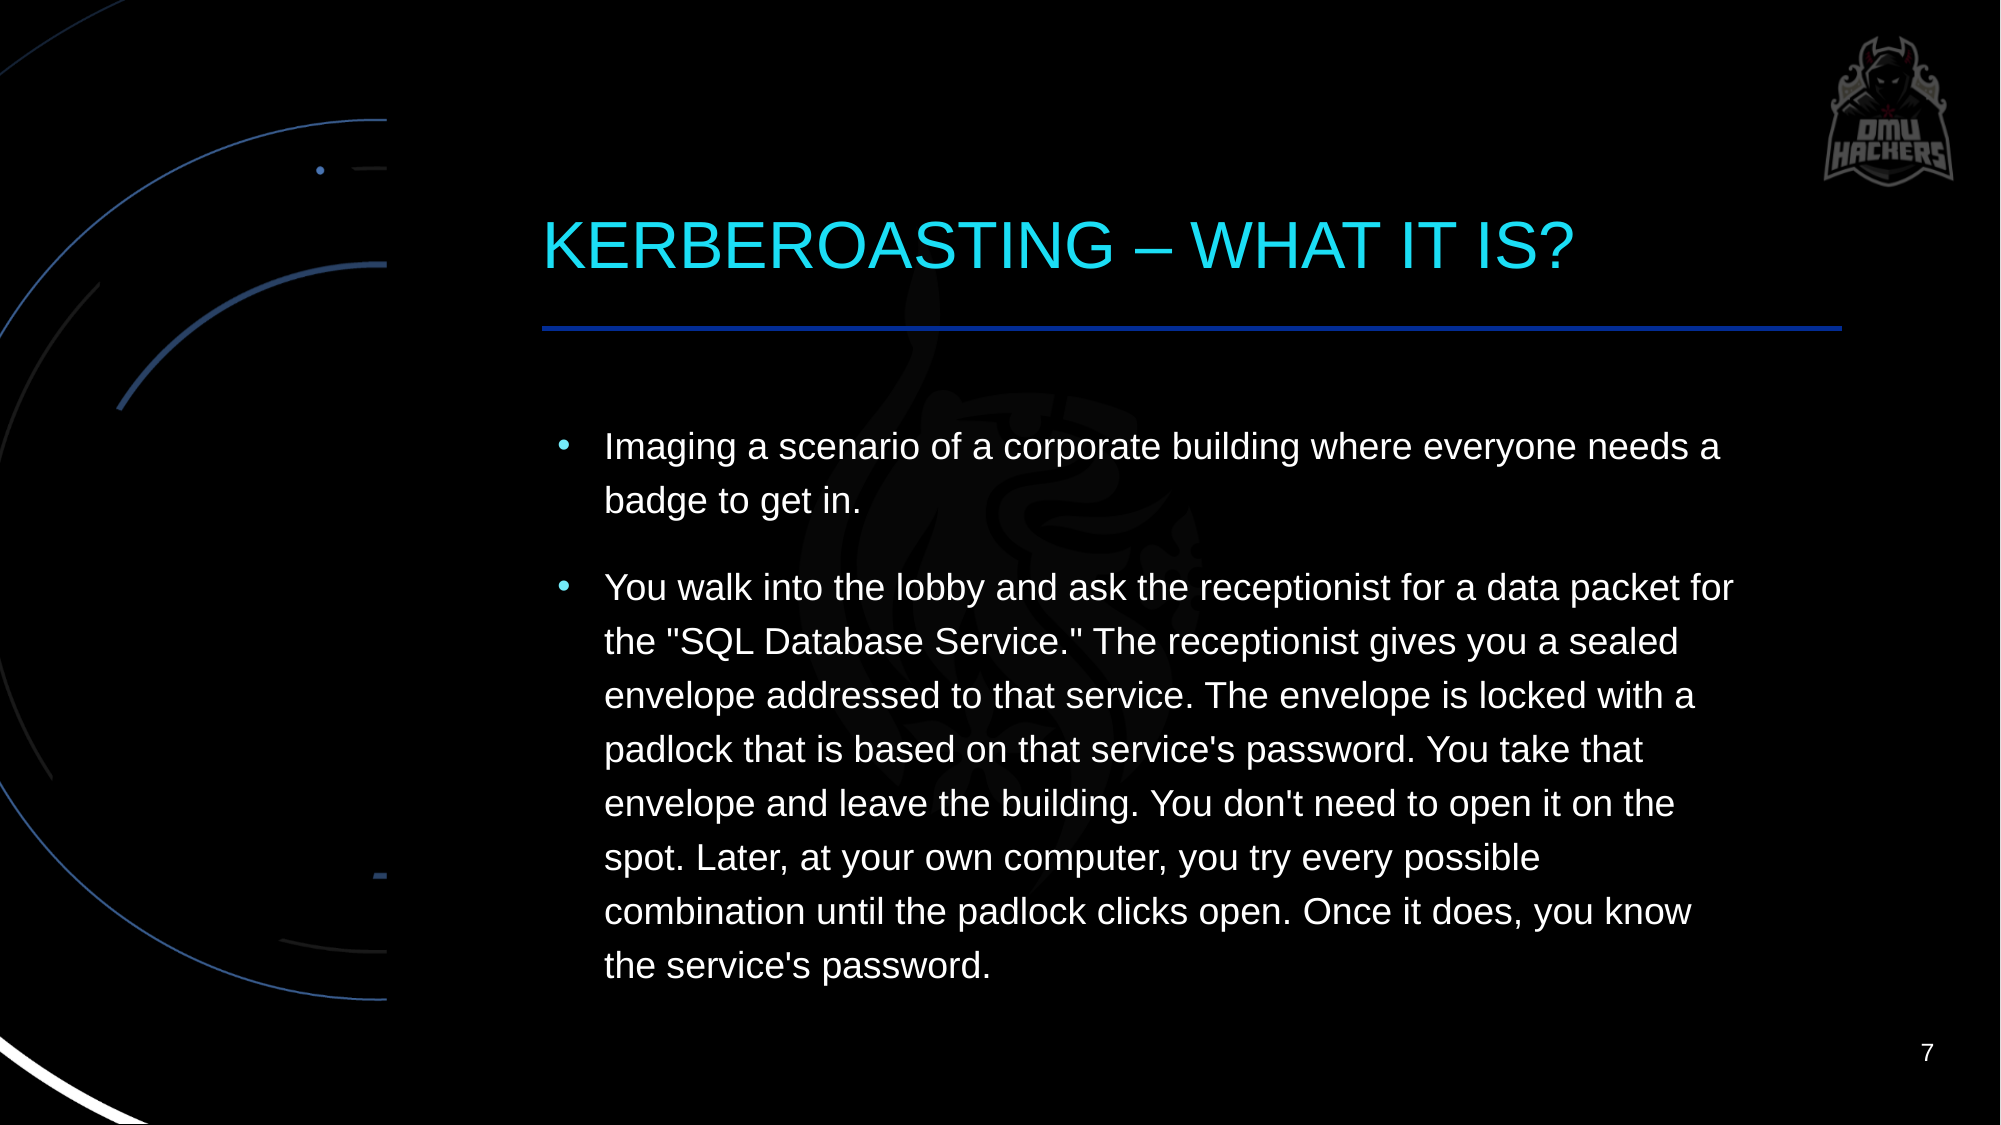

# KERBEROASTING – WHAT IT IS?
Imaging a scenario of a corporate building where everyone needs a badge to get in.
You walk into the lobby and ask the receptionist for a data packet for the "SQL Database Service." The receptionist gives you a sealed envelope addressed to that service. The envelope is locked with a padlock that is based on that service's password. You take that envelope and leave the building. You don't need to open it on the spot. Later, at your own computer, you try every possible combination until the padlock clicks open. Once it does, you know the service's password.
7